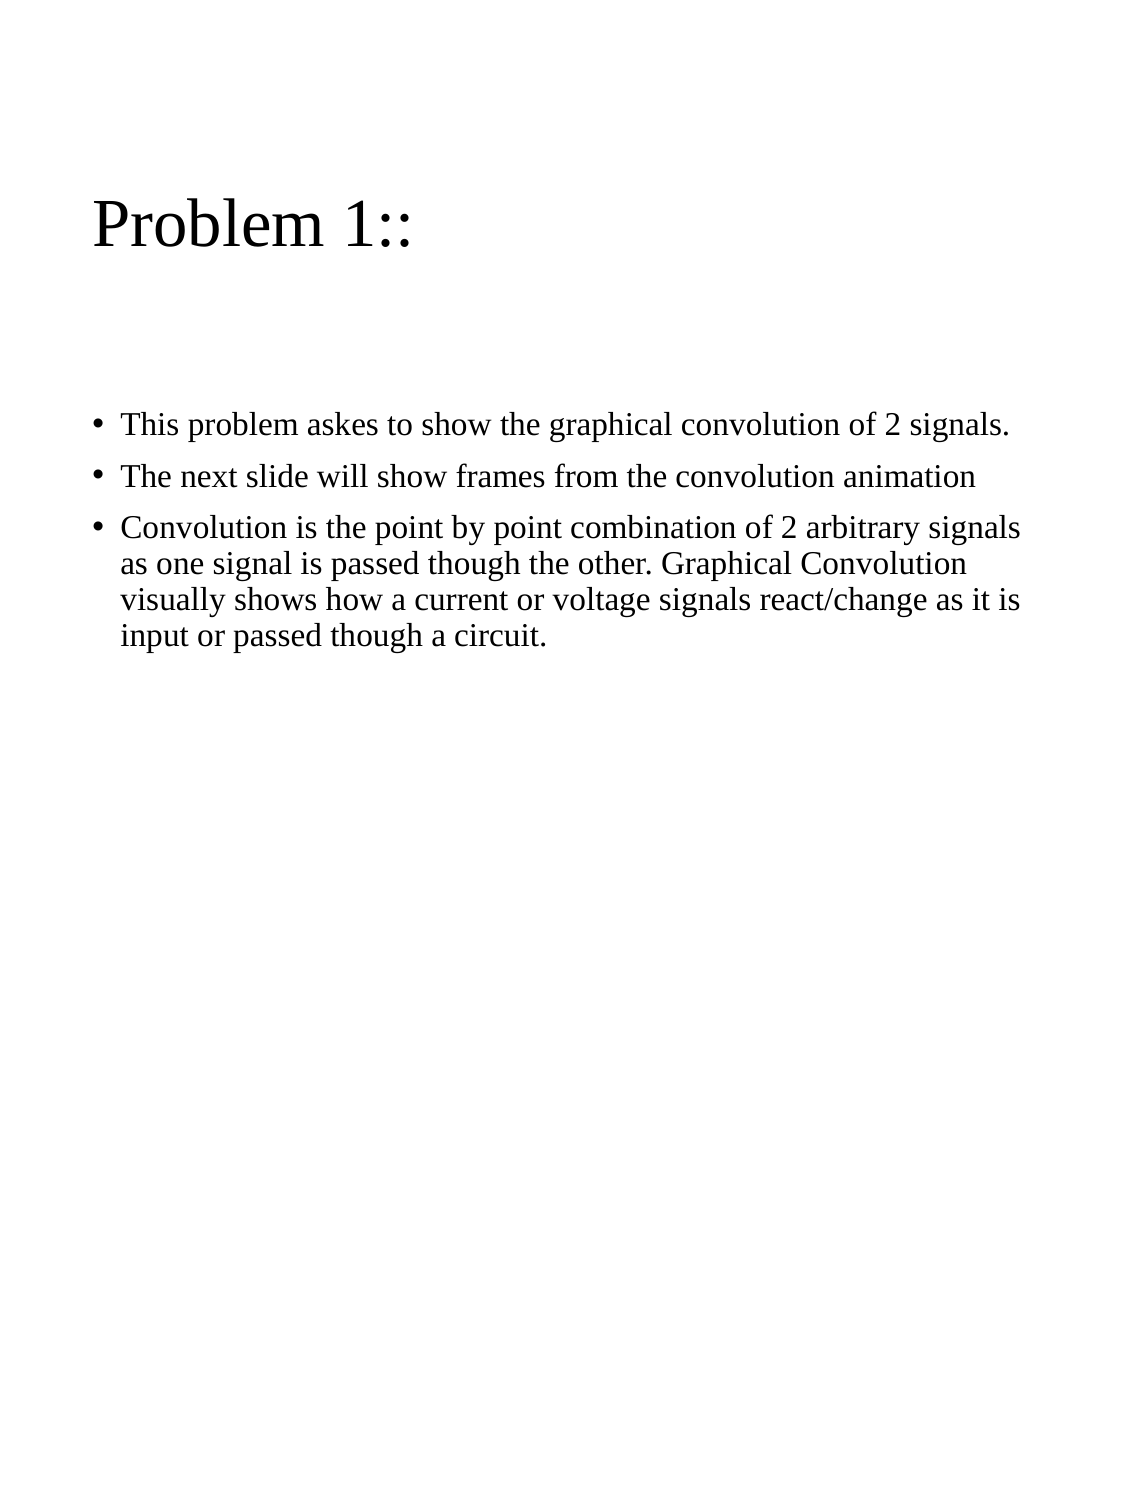

# Problem 1::
This problem askes to show the graphical convolution of 2 signals.
The next slide will show frames from the convolution animation
Convolution is the point by point combination of 2 arbitrary signals as one signal is passed though the other. Graphical Convolution visually shows how a current or voltage signals react/change as it is input or passed though a circuit.